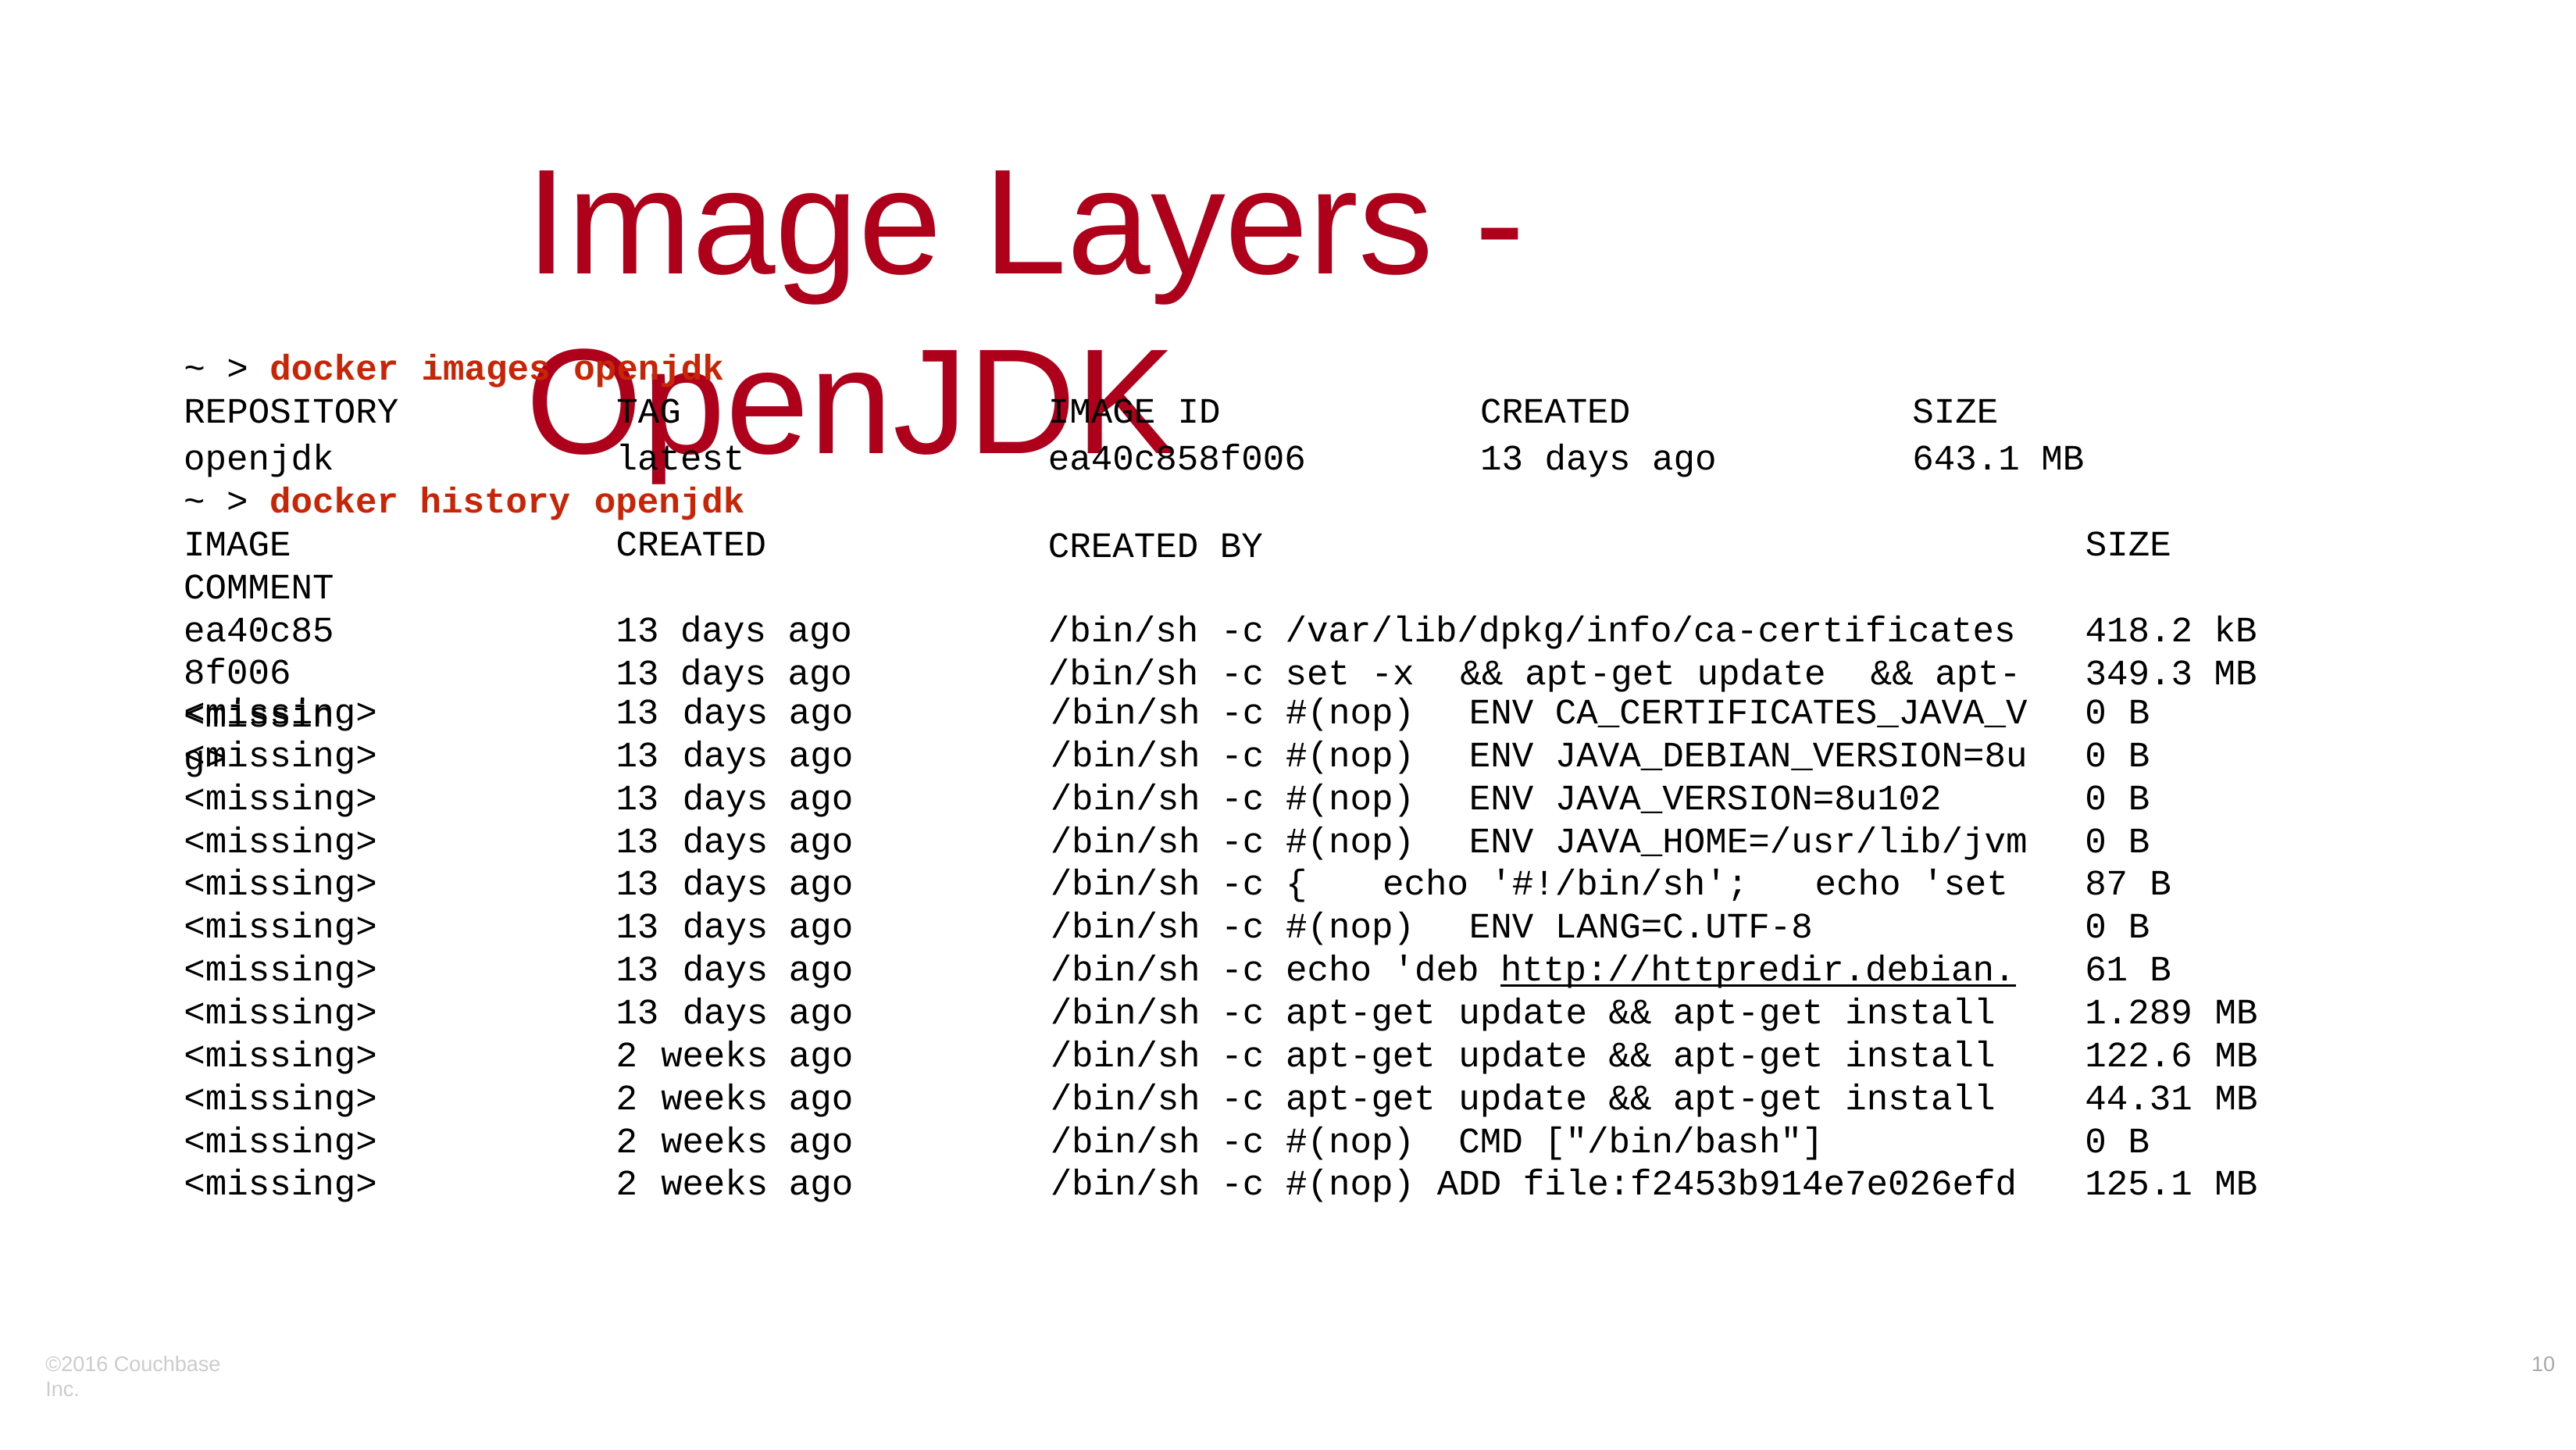

# Image Layers - OpenJDK
| ~ > docker | images | openjdk |  |  |  |  |
| --- | --- | --- | --- | --- | --- | --- |
| REPOSITORY |  | TAG | IMAGE | ID | CREATED | SIZE |
openjdk
latest
openjdk
CREATED
ea40c858f006

CREATED BY
13 days ago
643.1 MB
~ > docker history
IMAGE  COMMENT
ea40c858f006
<missing>
SIZE
13 days ago
13 days ago
/bin/sh
/bin/sh
-c /var/lib/dpkg/info/ca-certificates
-c set -x	&& apt-get update	&& apt-
418.2 kB
349.3 MB
| <missing> | 13 | days | ago | /bin/sh | -c | #(nop) ENV CA\_CERTIFICATES\_JAVA\_V |  | 0 | B |  |
| --- | --- | --- | --- | --- | --- | --- | --- | --- | --- | --- |
| <missing> | 13 | days | ago | /bin/sh | -c | #(nop) ENV JAVA\_DEBIAN\_VERSION=8u |  | 0 | B |  |
| <missing> | 13 | days | ago | /bin/sh | -c | #(nop) ENV JAVA\_VERSION=8u102 |  | 0 | B |  |
| <missing> | 13 | days | ago | /bin/sh | -c | #(nop) ENV JAVA\_HOME=/usr/lib/jvm |  | 0 | B |  |
| <missing> | 13 | days | ago | /bin/sh | -c | { echo '#!/bin/sh'; echo 'set |  | 87 | B |  |
| <missing> | 13 | days | ago | /bin/sh | -c | #(nop) ENV LANG=C.UTF-8 |  | 0 | B |  |
| <missing> | 13 | days | ago | /bin/sh | -c | echo 'deb http://httpredir.debian. |  | 61 | B |  |
| <missing> | 13 | days | ago | /bin/sh | -c | apt-get | update && apt-get install | 1.289 |  | MB |
| <missing> | 2 | weeks | ago | /bin/sh | -c | apt-get | update && apt-get install | 122.6 |  | MB |
| <missing> | 2 | weeks | ago | /bin/sh | -c | apt-get | update && apt-get install | 44.31 |  | MB |
| <missing> | 2 | weeks | ago | /bin/sh | -c | #(nop) | CMD ["/bin/bash"] | 0 B |  |  |
| <missing> | 2 | weeks | ago | /bin/sh | -c | #(nop) | ADD file:f2453b914e7e026efd | 125.1 |  | MB |
©2016 Couchbase Inc.
10